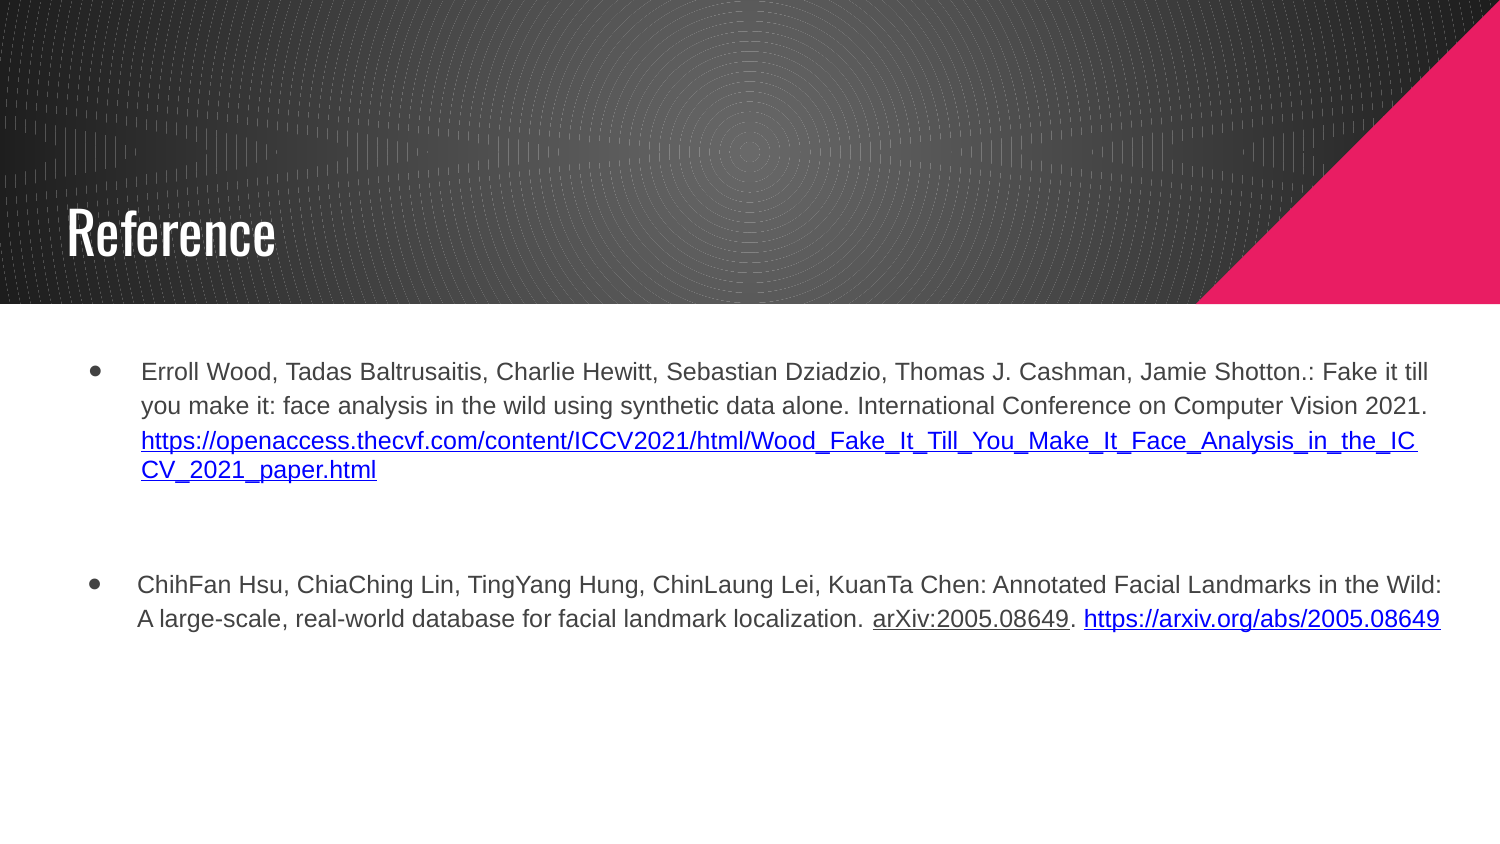

# Reference
Erroll Wood, Tadas Baltrusaitis, Charlie Hewitt, Sebastian Dziadzio, Thomas J. Cashman, Jamie Shotton.: Fake it till you make it: face analysis in the wild using synthetic data alone. International Conference on Computer Vision 2021. https://openaccess.thecvf.com/content/ICCV2021/html/Wood_Fake_It_Till_You_Make_It_Face_Analysis_in_the_ICCV_2021_paper.html
ChihFan Hsu, ChiaChing Lin, TingYang Hung, ChinLaung Lei, KuanTa Chen: Annotated Facial Landmarks in the Wild: A large-scale, real-world database for facial landmark localization. arXiv:2005.08649. https://arxiv.org/abs/2005.08649